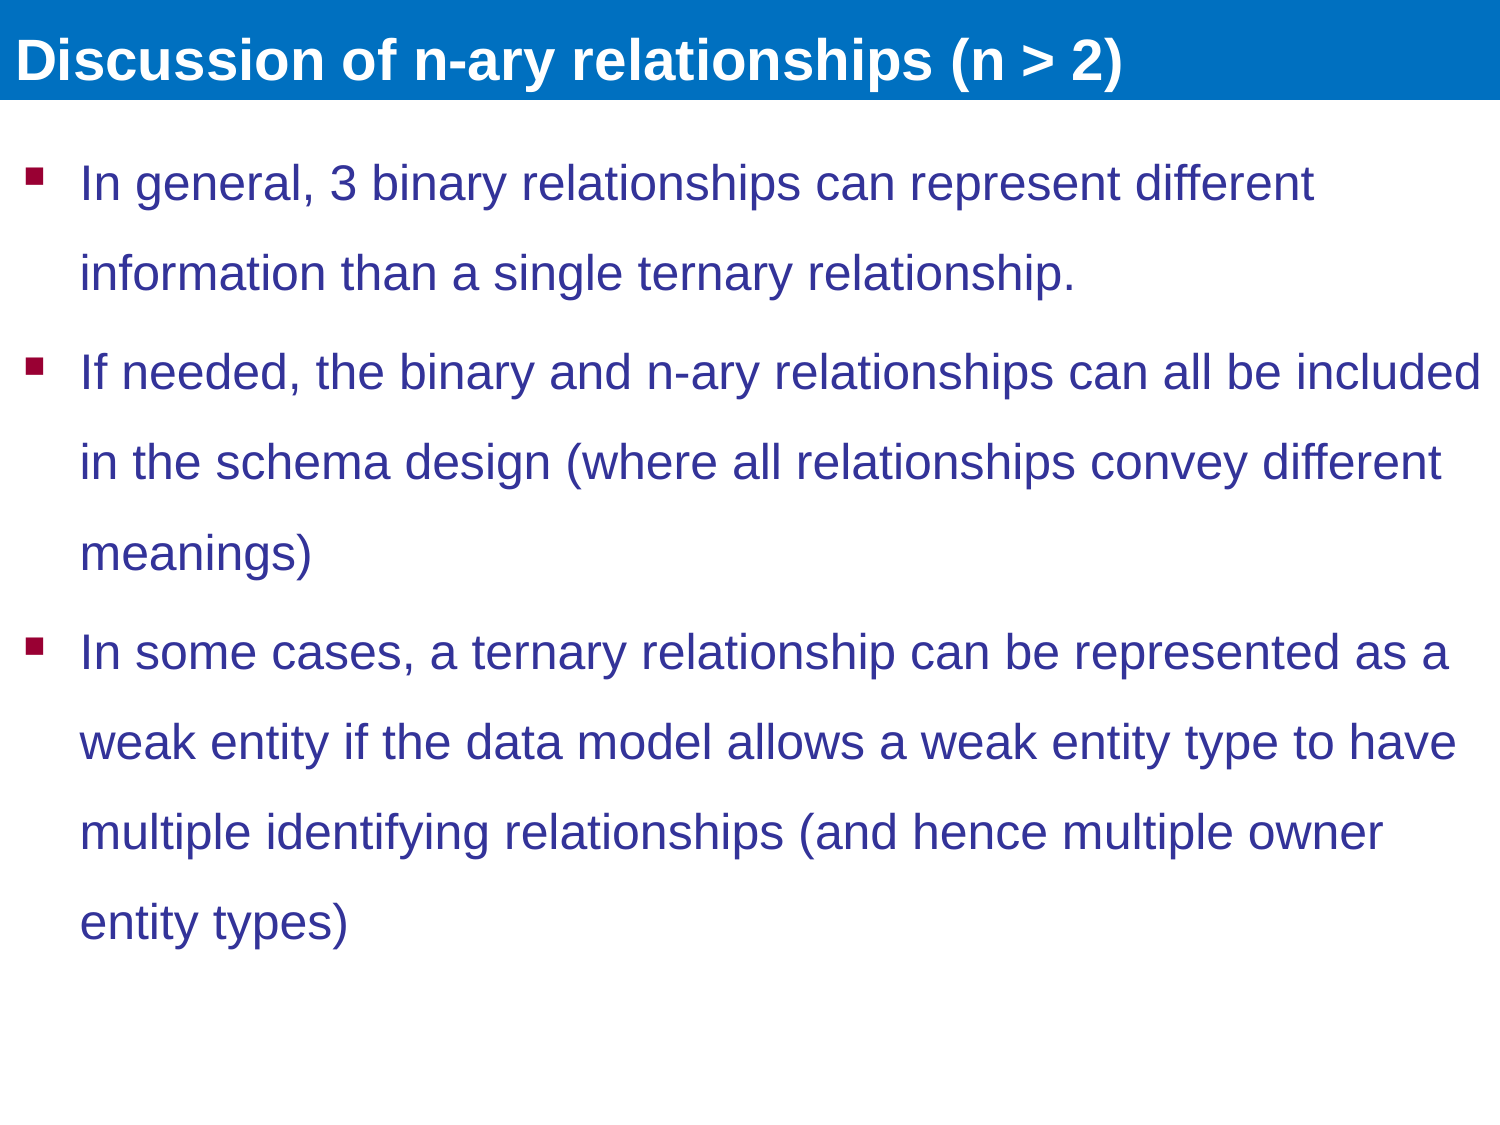

# Discussion of n-ary relationships (n > 2)
In general, 3 binary relationships can represent different information than a single ternary relationship.
If needed, the binary and n-ary relationships can all be included in the schema design (where all relationships convey different meanings)
In some cases, a ternary relationship can be represented as a weak entity if the data model allows a weak entity type to have multiple identifying relationships (and hence multiple owner entity types)